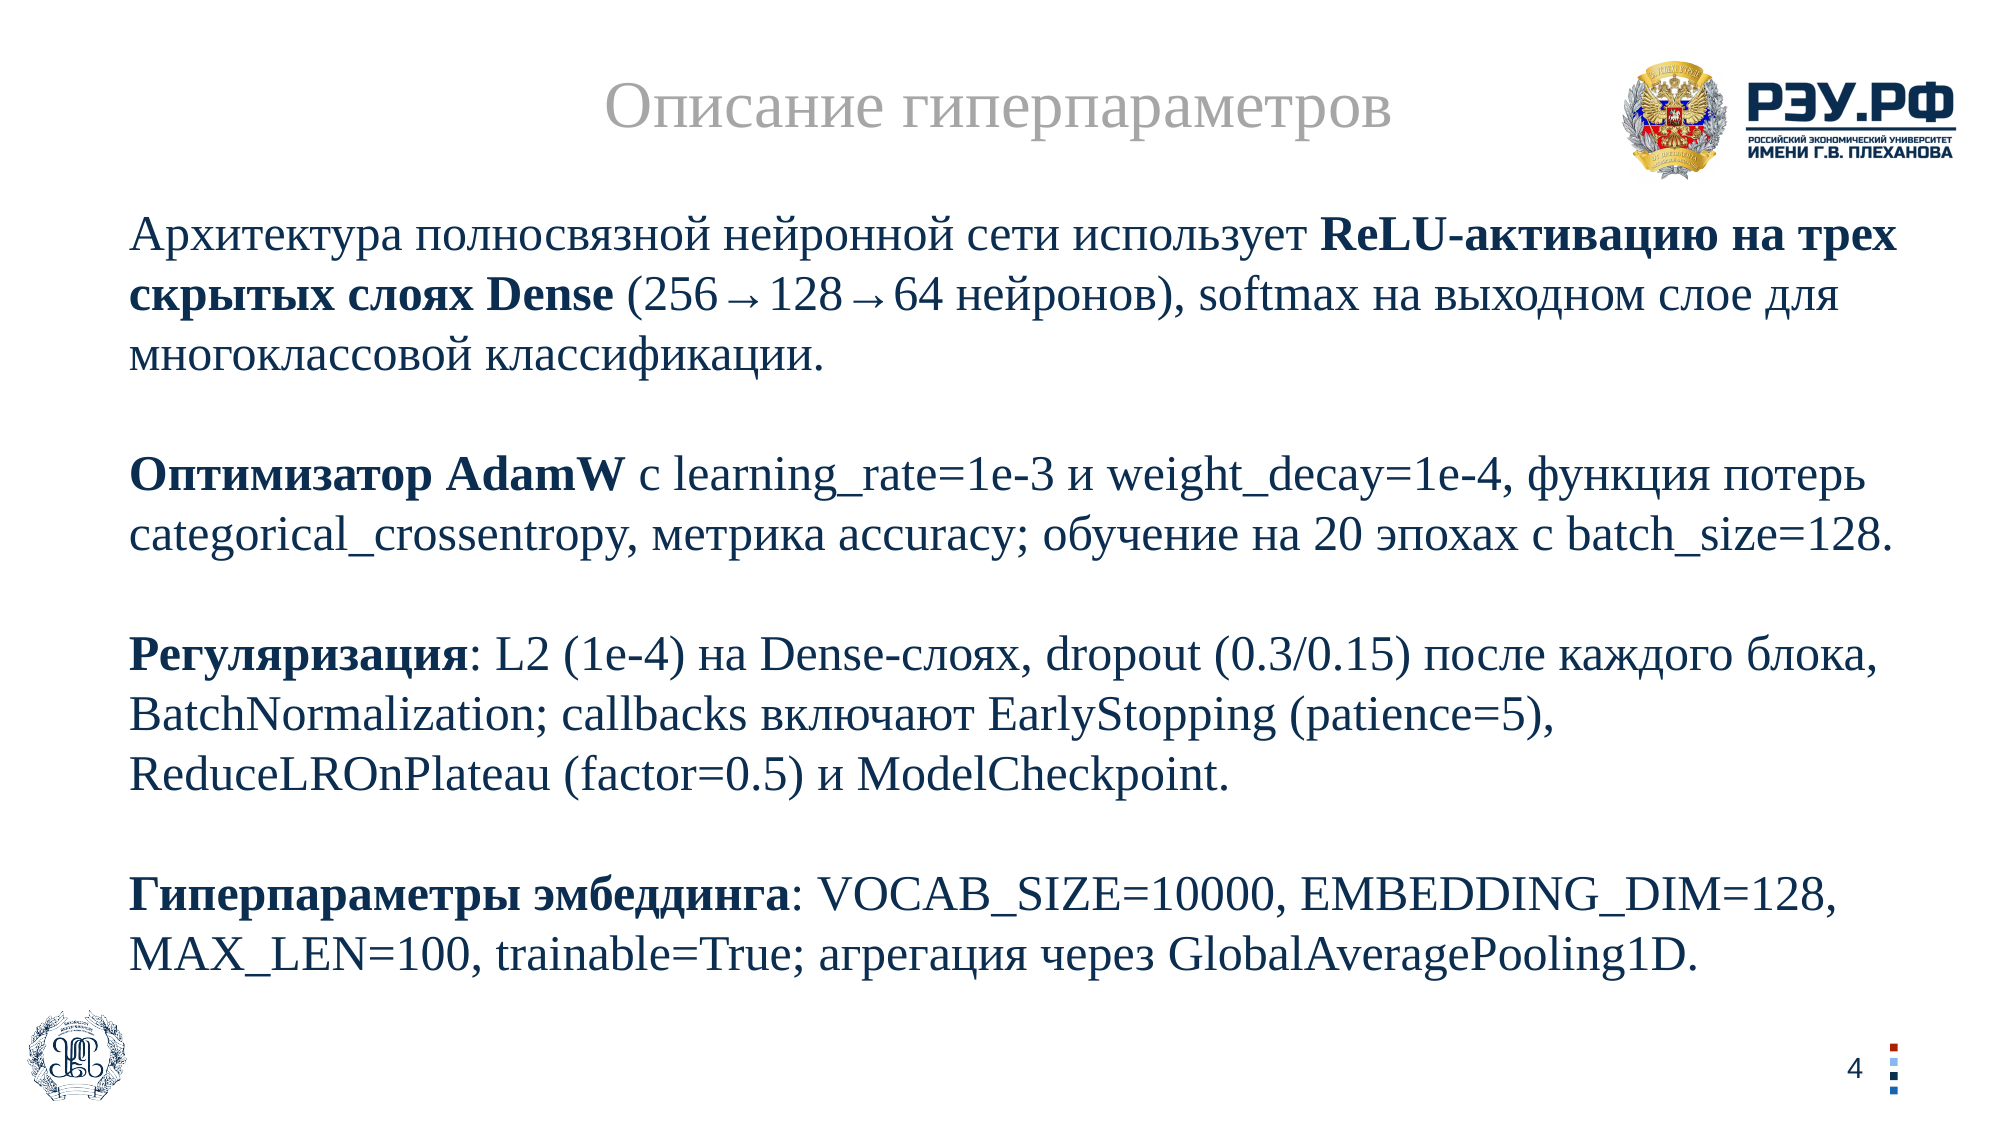

Описание гиперпараметров
Архитектура полносвязной нейронной сети использует ReLU-активацию на трех скрытых слоях Dense (256→128→64 нейронов), softmax на выходном слое для многоклассовой классификации.

Оптимизатор AdamW с learning_rate=1e-3 и weight_decay=1e-4, функция потерь categorical_crossentropy, метрика accuracy; обучение на 20 эпохах с batch_size=128.

Регуляризация: L2 (1e-4) на Dense-слоях, dropout (0.3/0.15) после каждого блока, BatchNormalization; callbacks включают EarlyStopping (patience=5), ReduceLROnPlateau (factor=0.5) и ModelCheckpoint.

Гиперпараметры эмбеддинга: VOCAB_SIZE=10000, EMBEDDING_DIM=128, MAX_LEN=100, trainable=True; агрегация через GlobalAveragePooling1D.